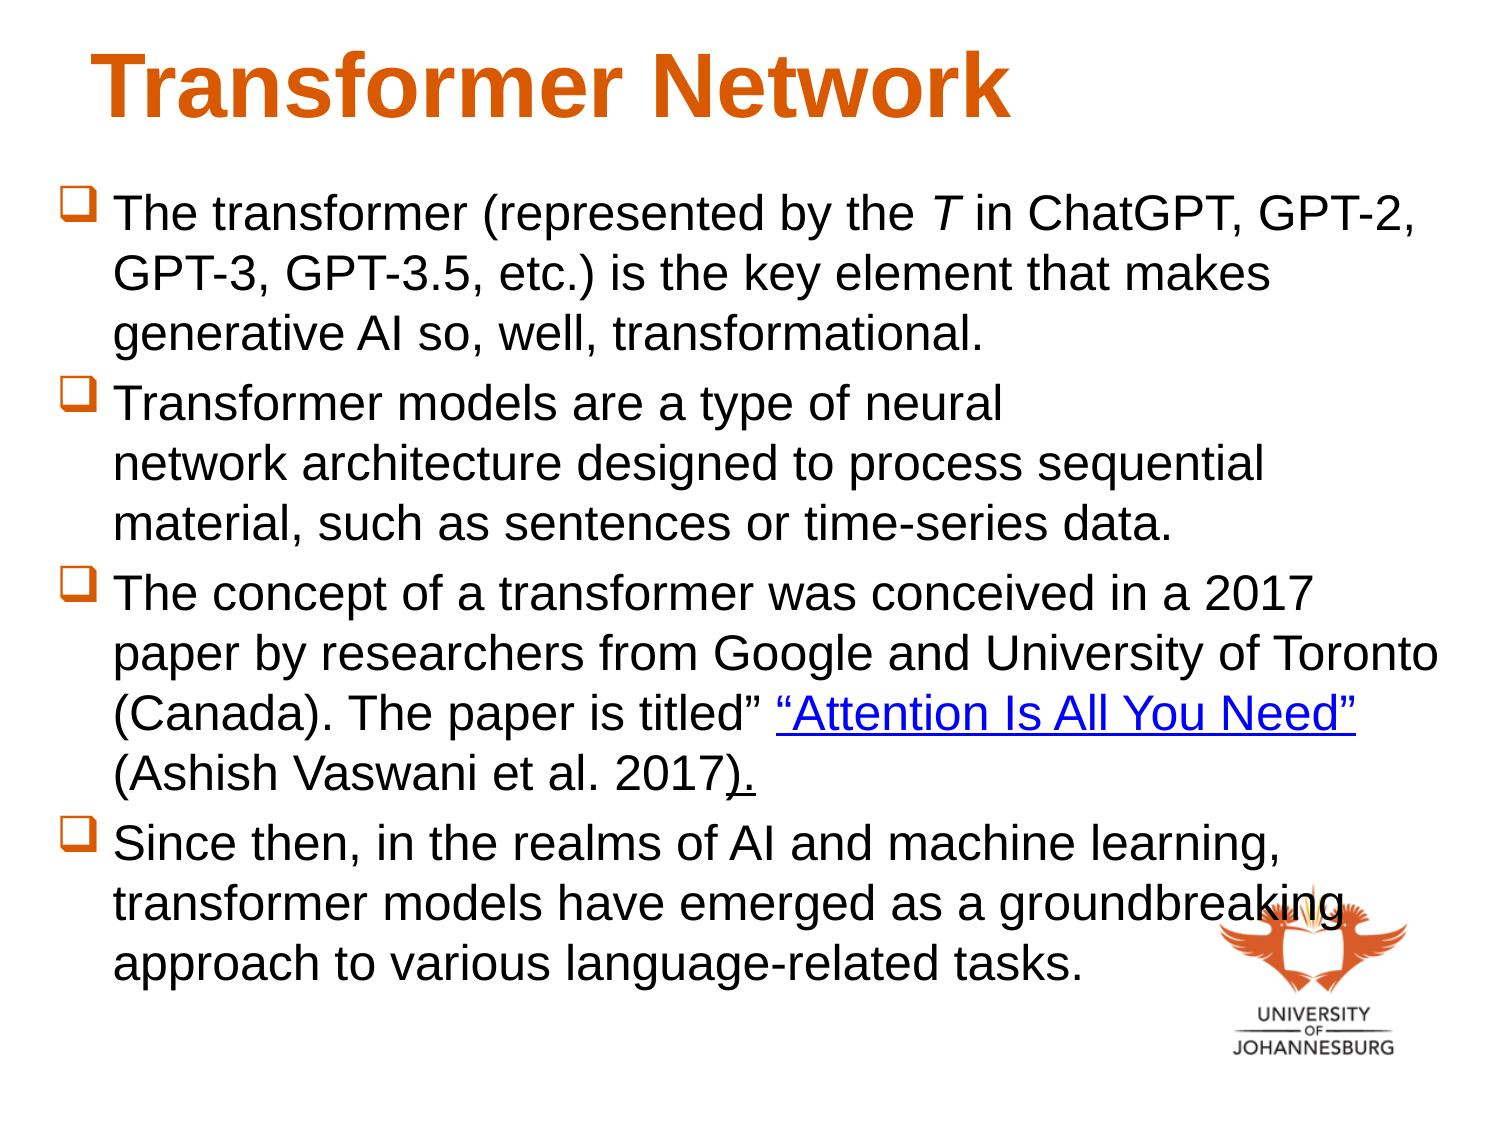

# Transformer Network
The transformer (represented by the T in ChatGPT, GPT-2, GPT-3, GPT-3.5, etc.) is the key element that makes generative AI so, well, transformational.
Transformer models are a type of neural network architecture designed to process sequential material, such as sentences or time-series data.
The concept of a transformer was conceived in a 2017 paper by researchers from Google and University of Toronto (Canada). The paper is titled” “Attention Is All You Need” (Ashish Vaswani et al. 2017).
Since then, in the realms of AI and machine learning, transformer models have emerged as a groundbreaking approach to various language-related tasks.